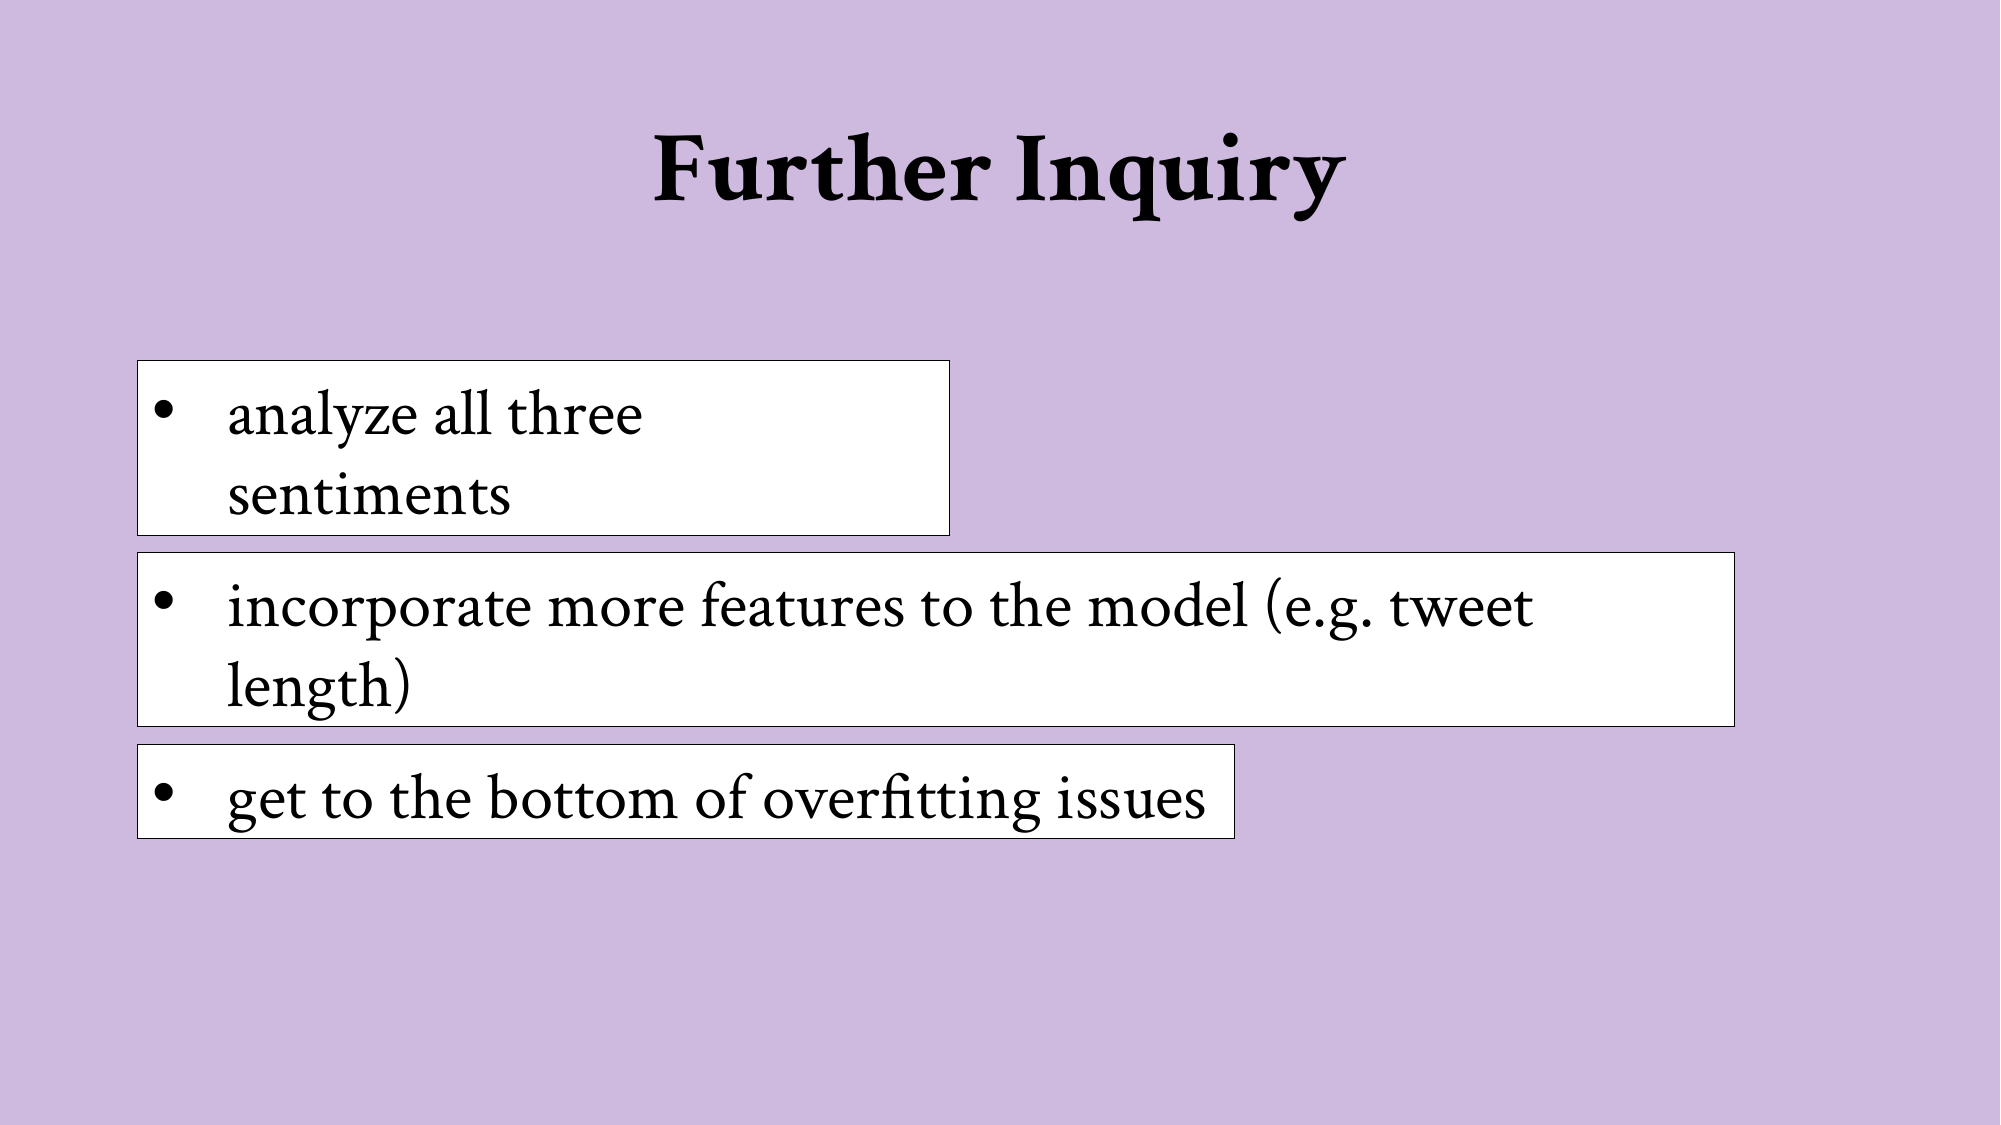

# Further Inquiry
analyze all three sentiments
incorporate more features to the model (e.g. tweet length)
get to the bottom of overfitting issues